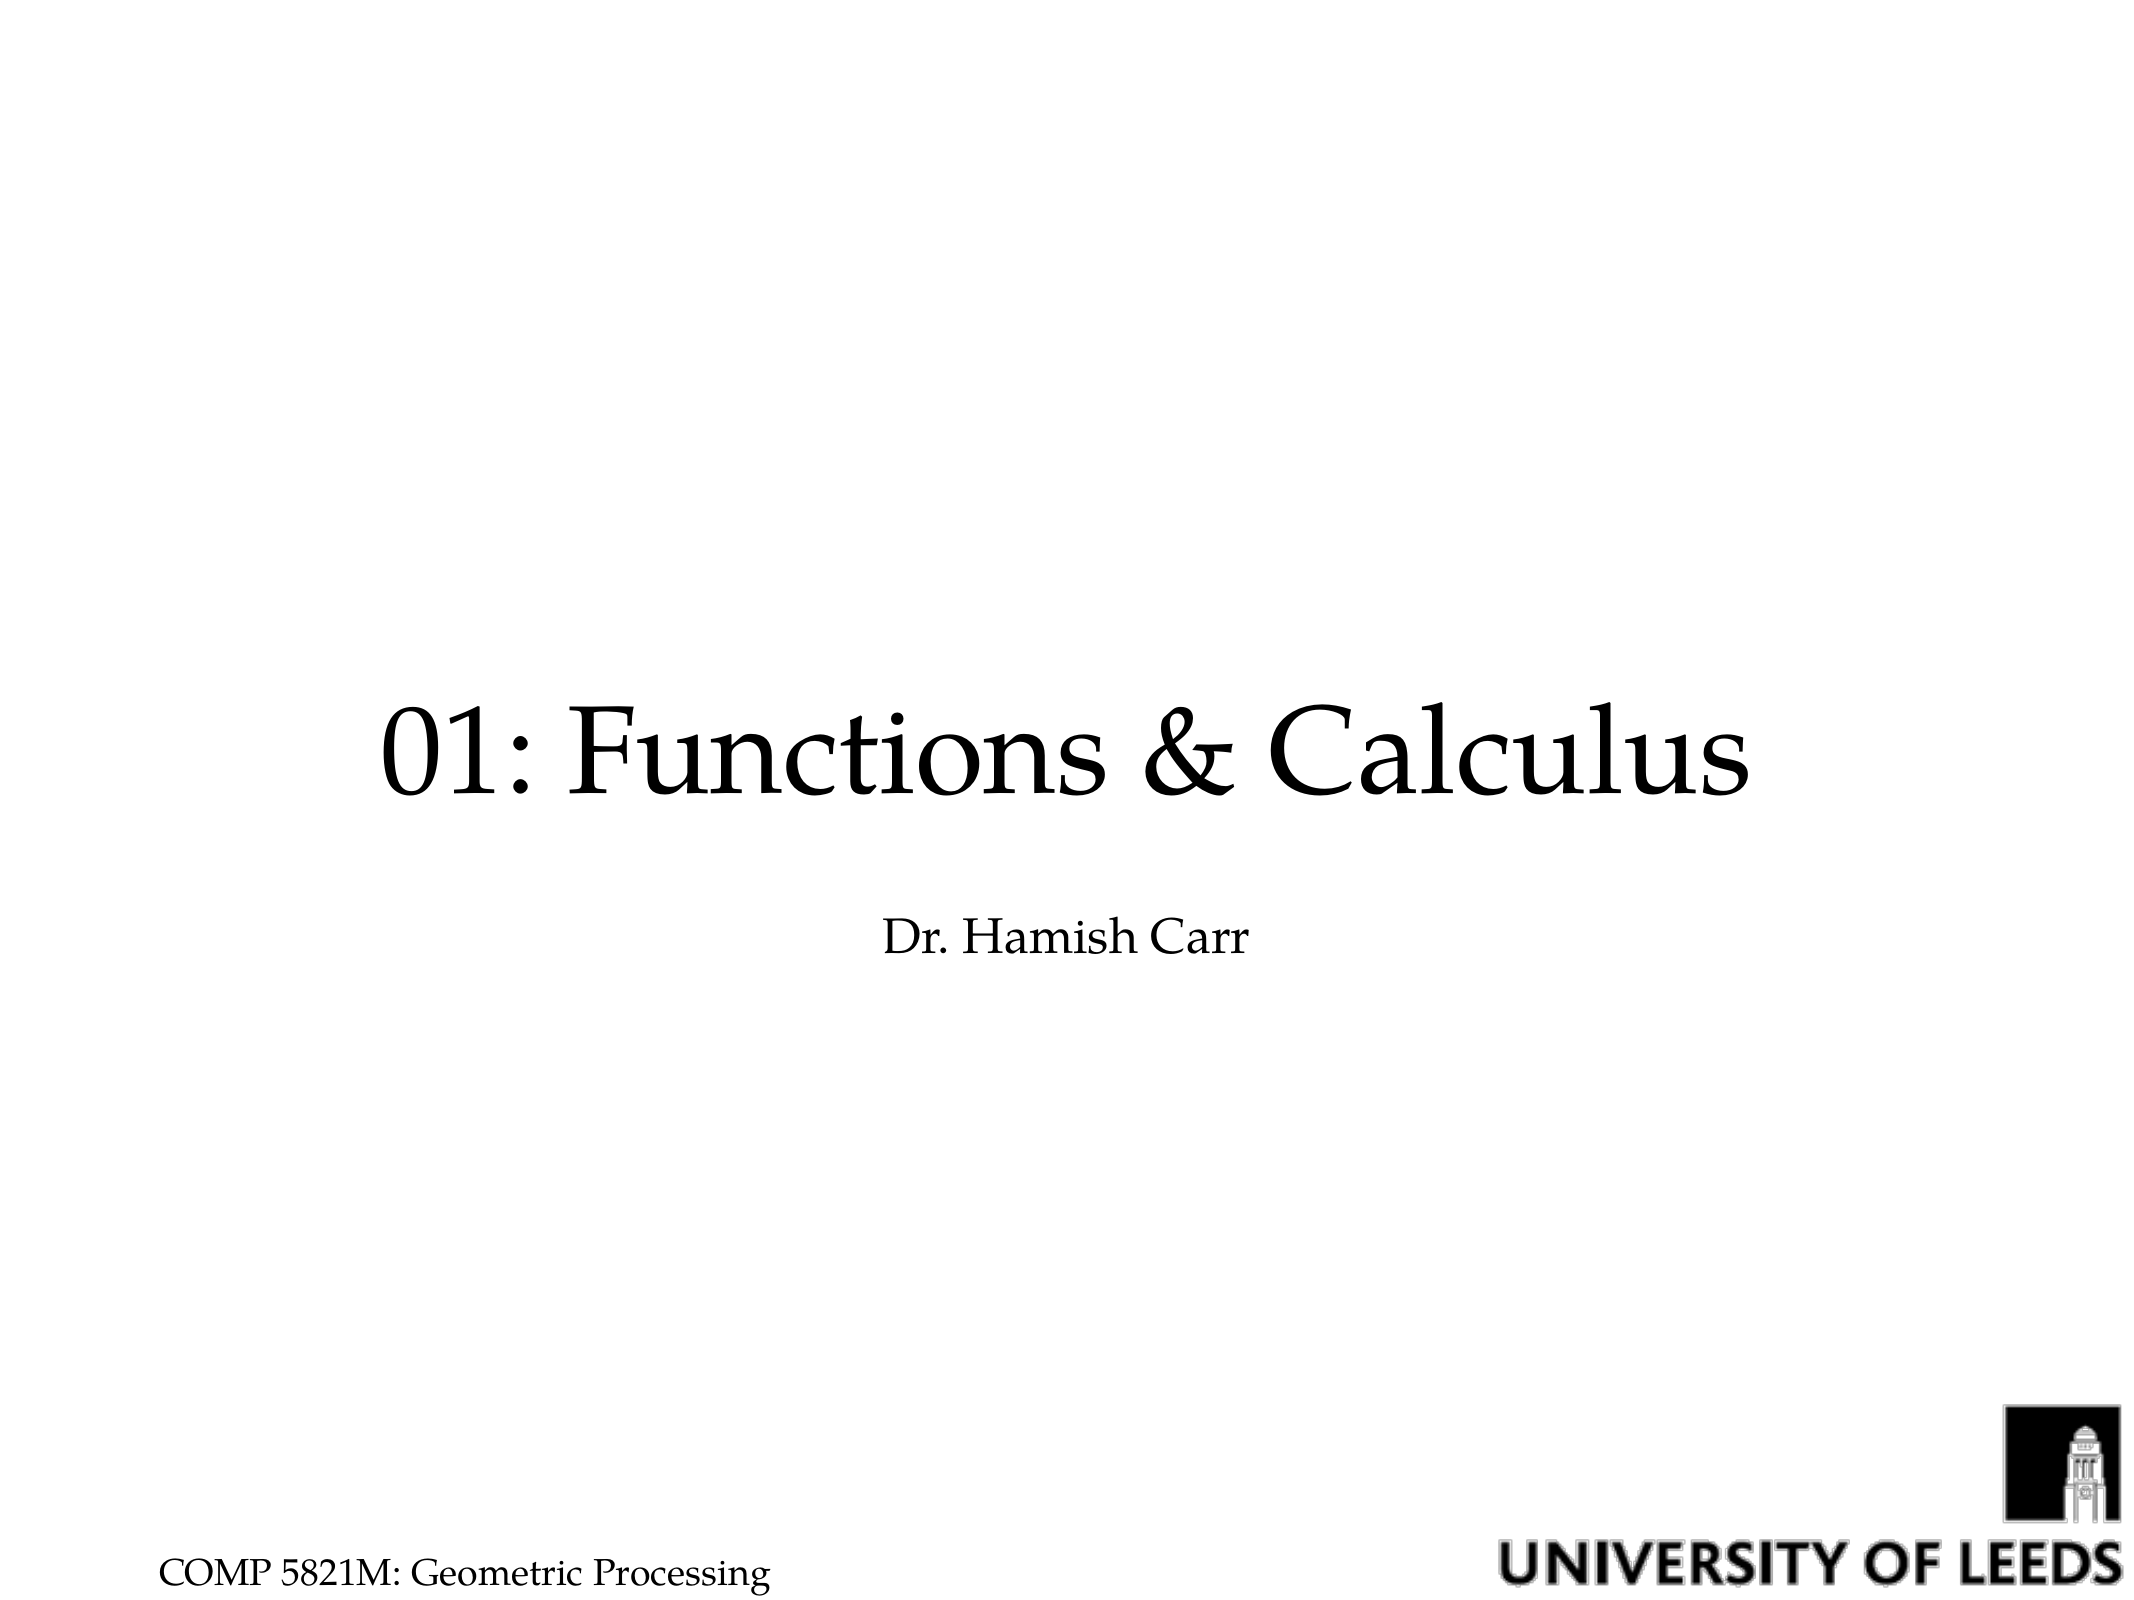

# 01: Functions & Calculus
Dr. Hamish Carr